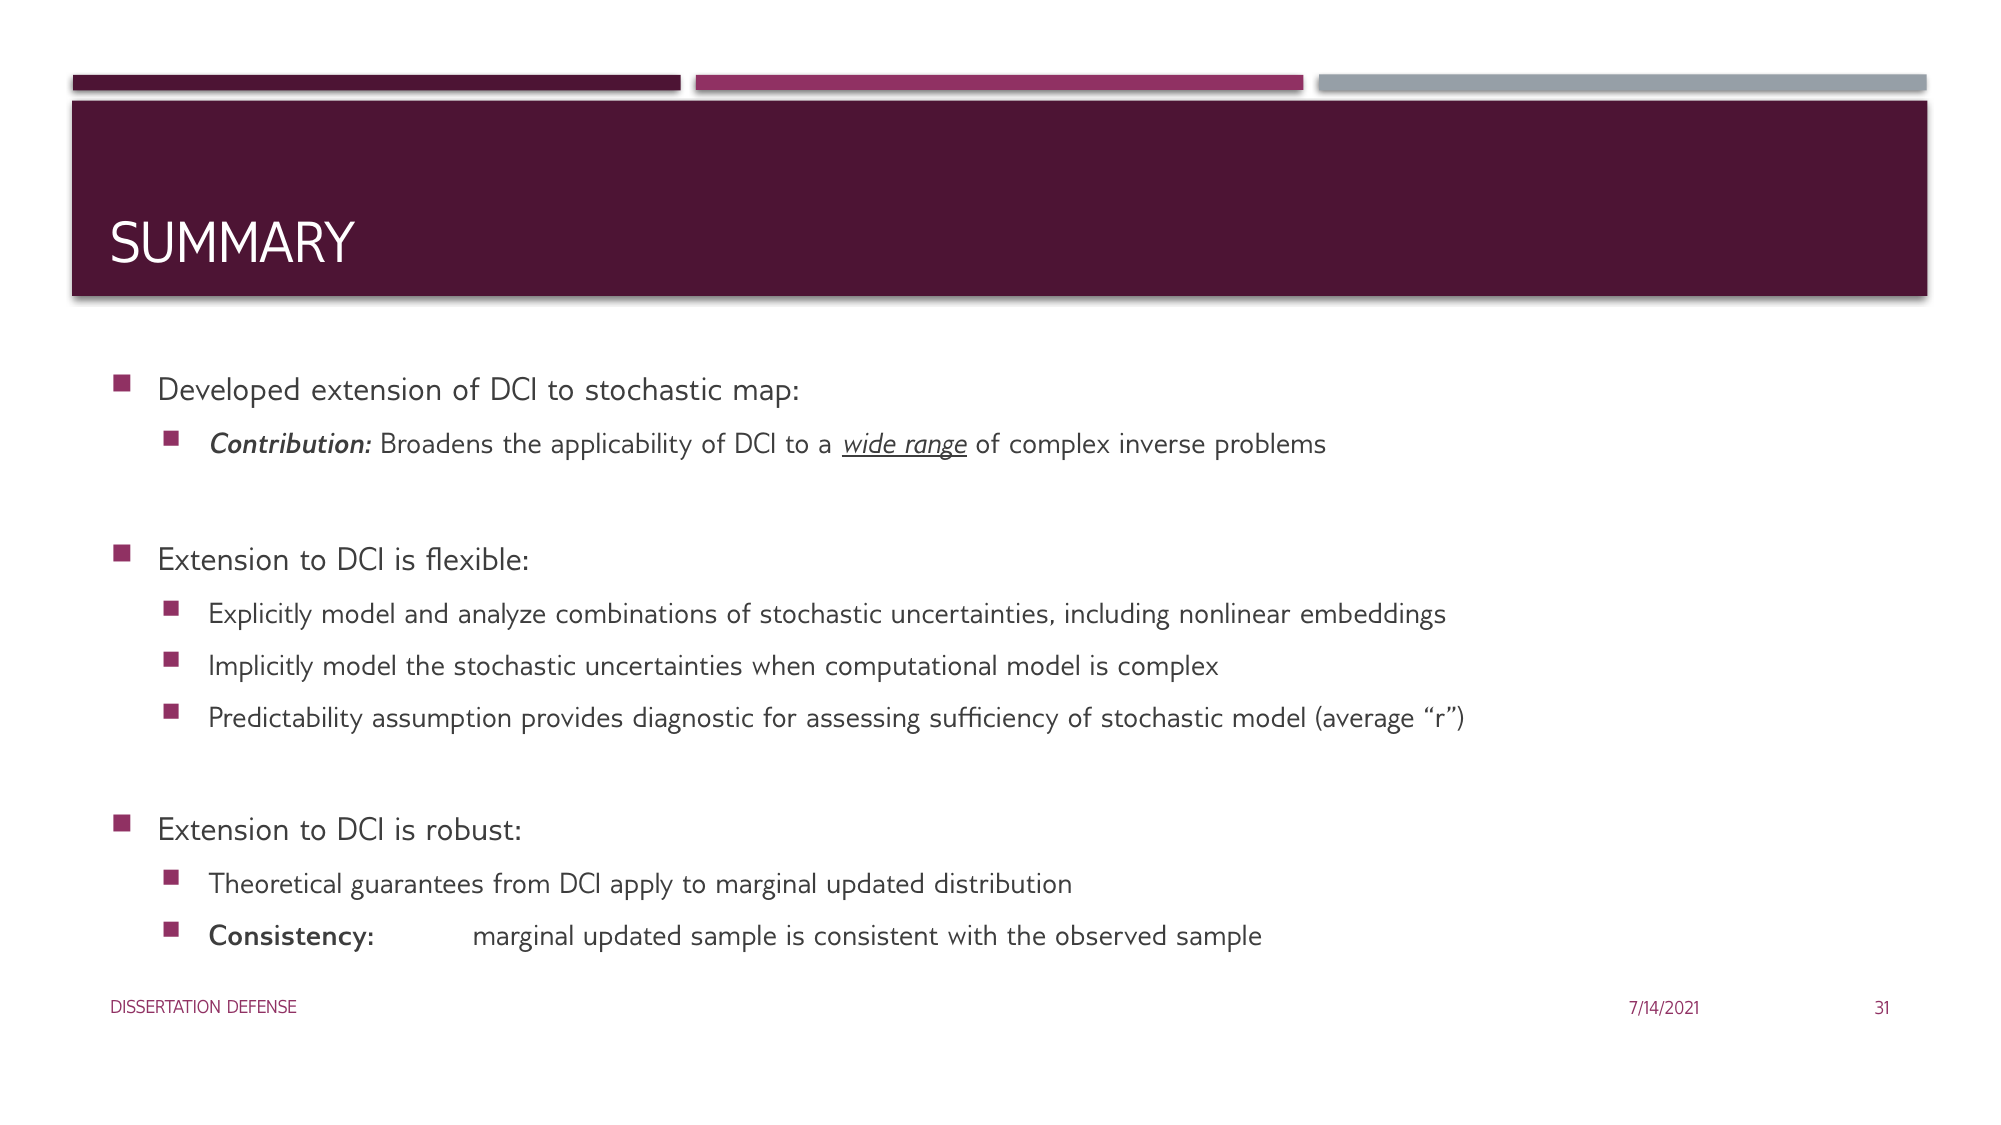

# Summary
Developed extension of DCI to stochastic map:
Contribution: Broadens the applicability of DCI to a wide range of complex inverse problems

Extension to DCI is flexible:
Explicitly model and analyze combinations of stochastic uncertainties, including nonlinear embeddings
Implicitly model the stochastic uncertainties when computational model is complex
Predictability assumption provides diagnostic for assessing sufficiency of stochastic model (average “r”)

Extension to DCI is robust:
Theoretical guarantees from DCI apply to marginal updated distribution
Consistency:	marginal updated sample is consistent with the observed sample
Dissertation Defense
7/14/2021
31